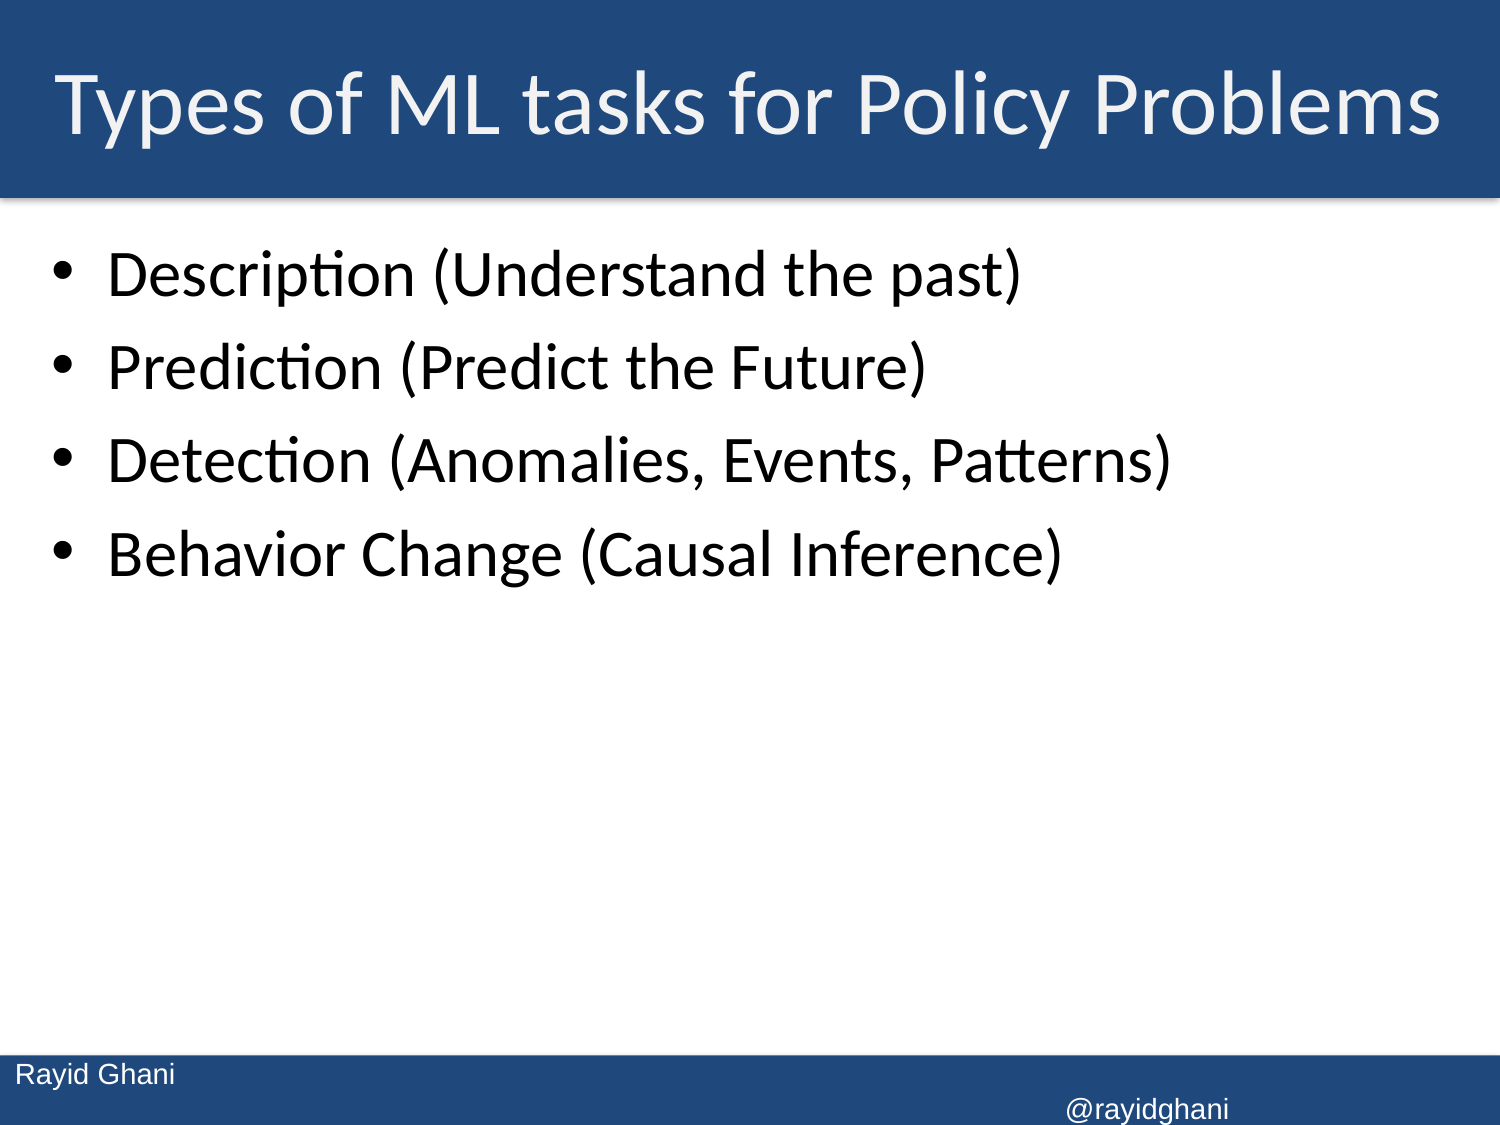

# Types of ML tasks for Policy Problems
Description (Understand the past)
Prediction (Predict the Future)
Detection (Anomalies, Events, Patterns)
Behavior Change (Causal Inference)